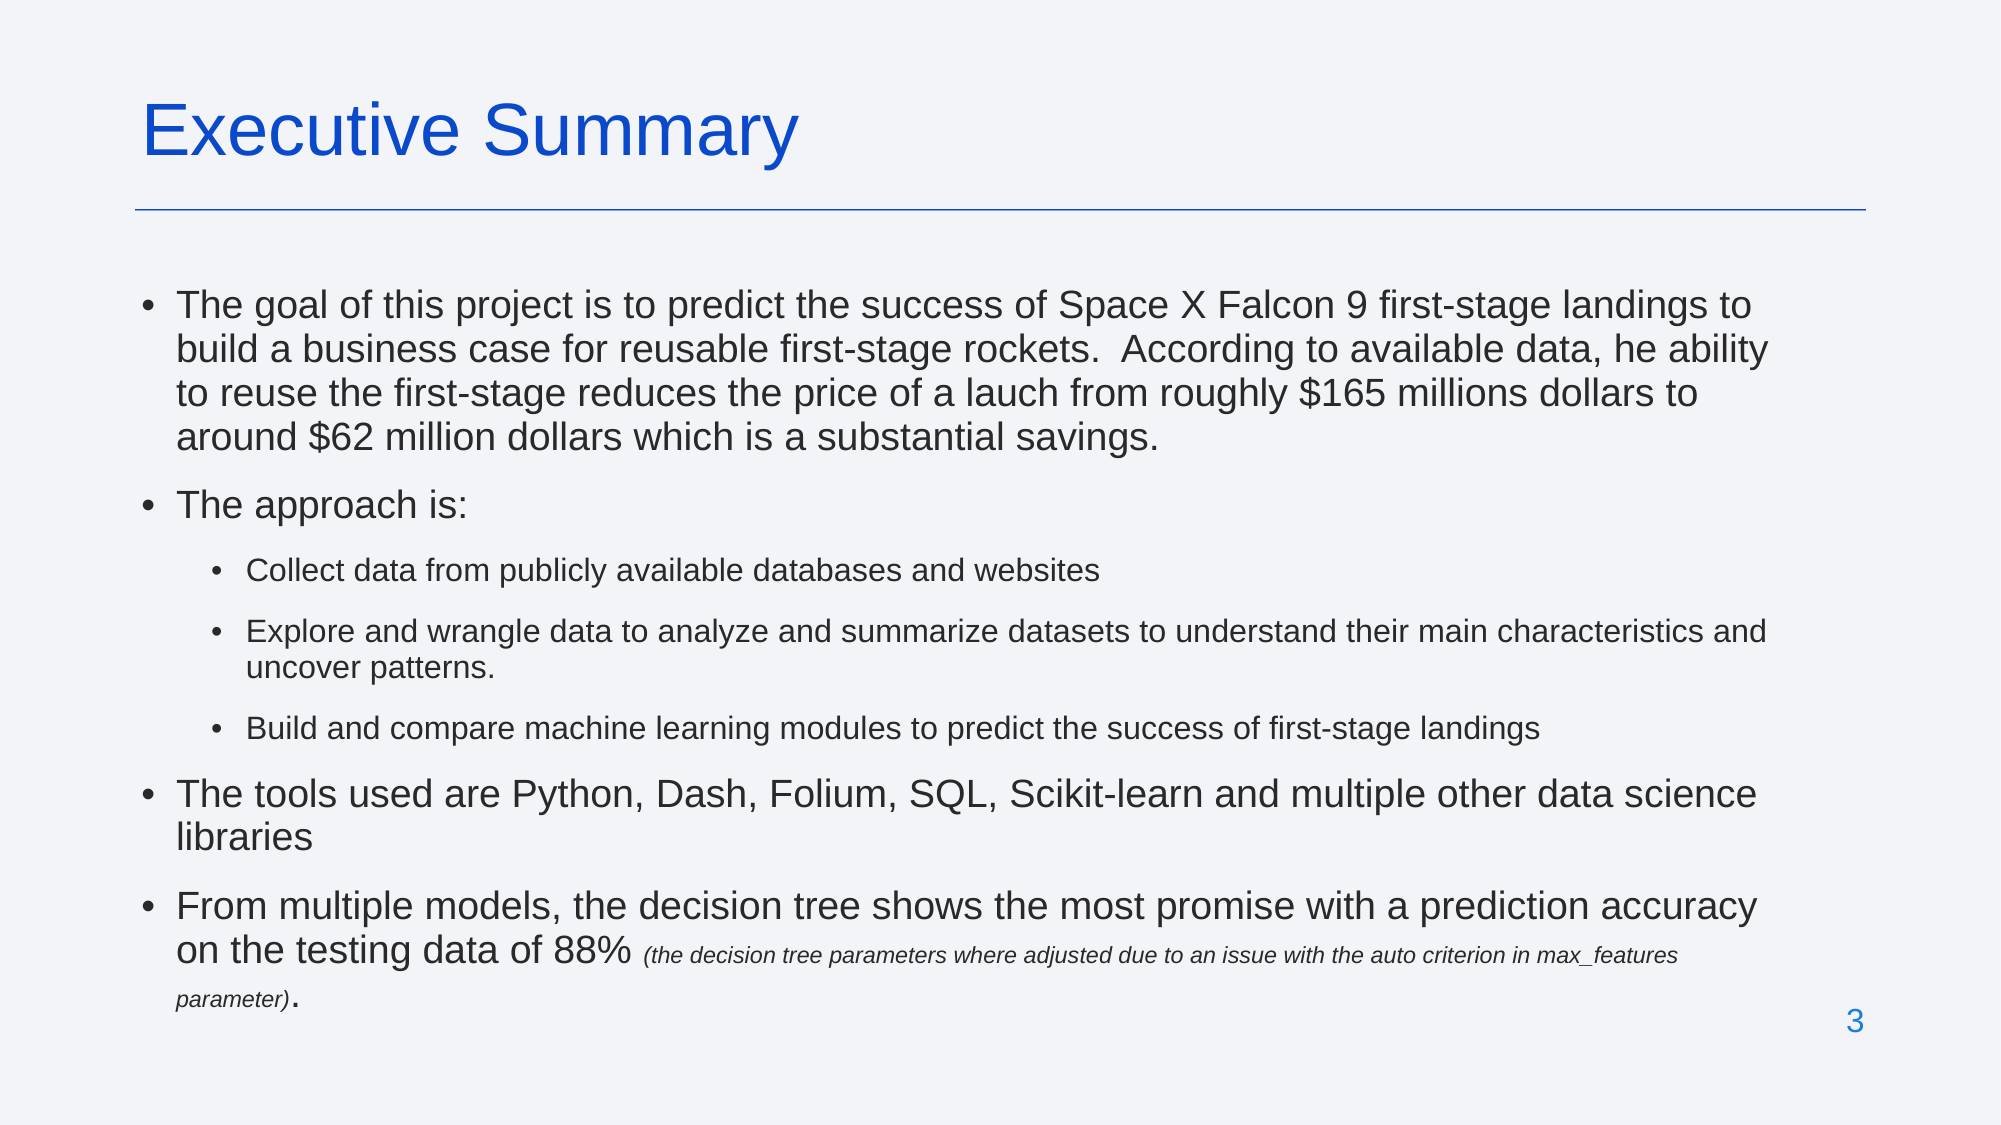

Executive Summary
The goal of this project is to predict the success of Space X Falcon 9 first-stage landings to build a business case for reusable first-stage rockets.  According to available data, he ability to reuse the first-stage reduces the price of a lauch from roughly $165 millions dollars to around $62 million dollars which is a substantial savings.
The approach is:
Collect data from publicly available databases and websites
Explore and wrangle data to analyze and summarize datasets to understand their main characteristics and uncover patterns.
Build and compare machine learning modules to predict the success of first-stage landings
The tools used are Python, Dash, Folium, SQL, Scikit-learn and multiple other data science libraries
From multiple models, the decision tree shows the most promise with a prediction accuracy on the testing data of 88% (the decision tree parameters where adjusted due to an issue with the auto criterion in max_features parameter).

3